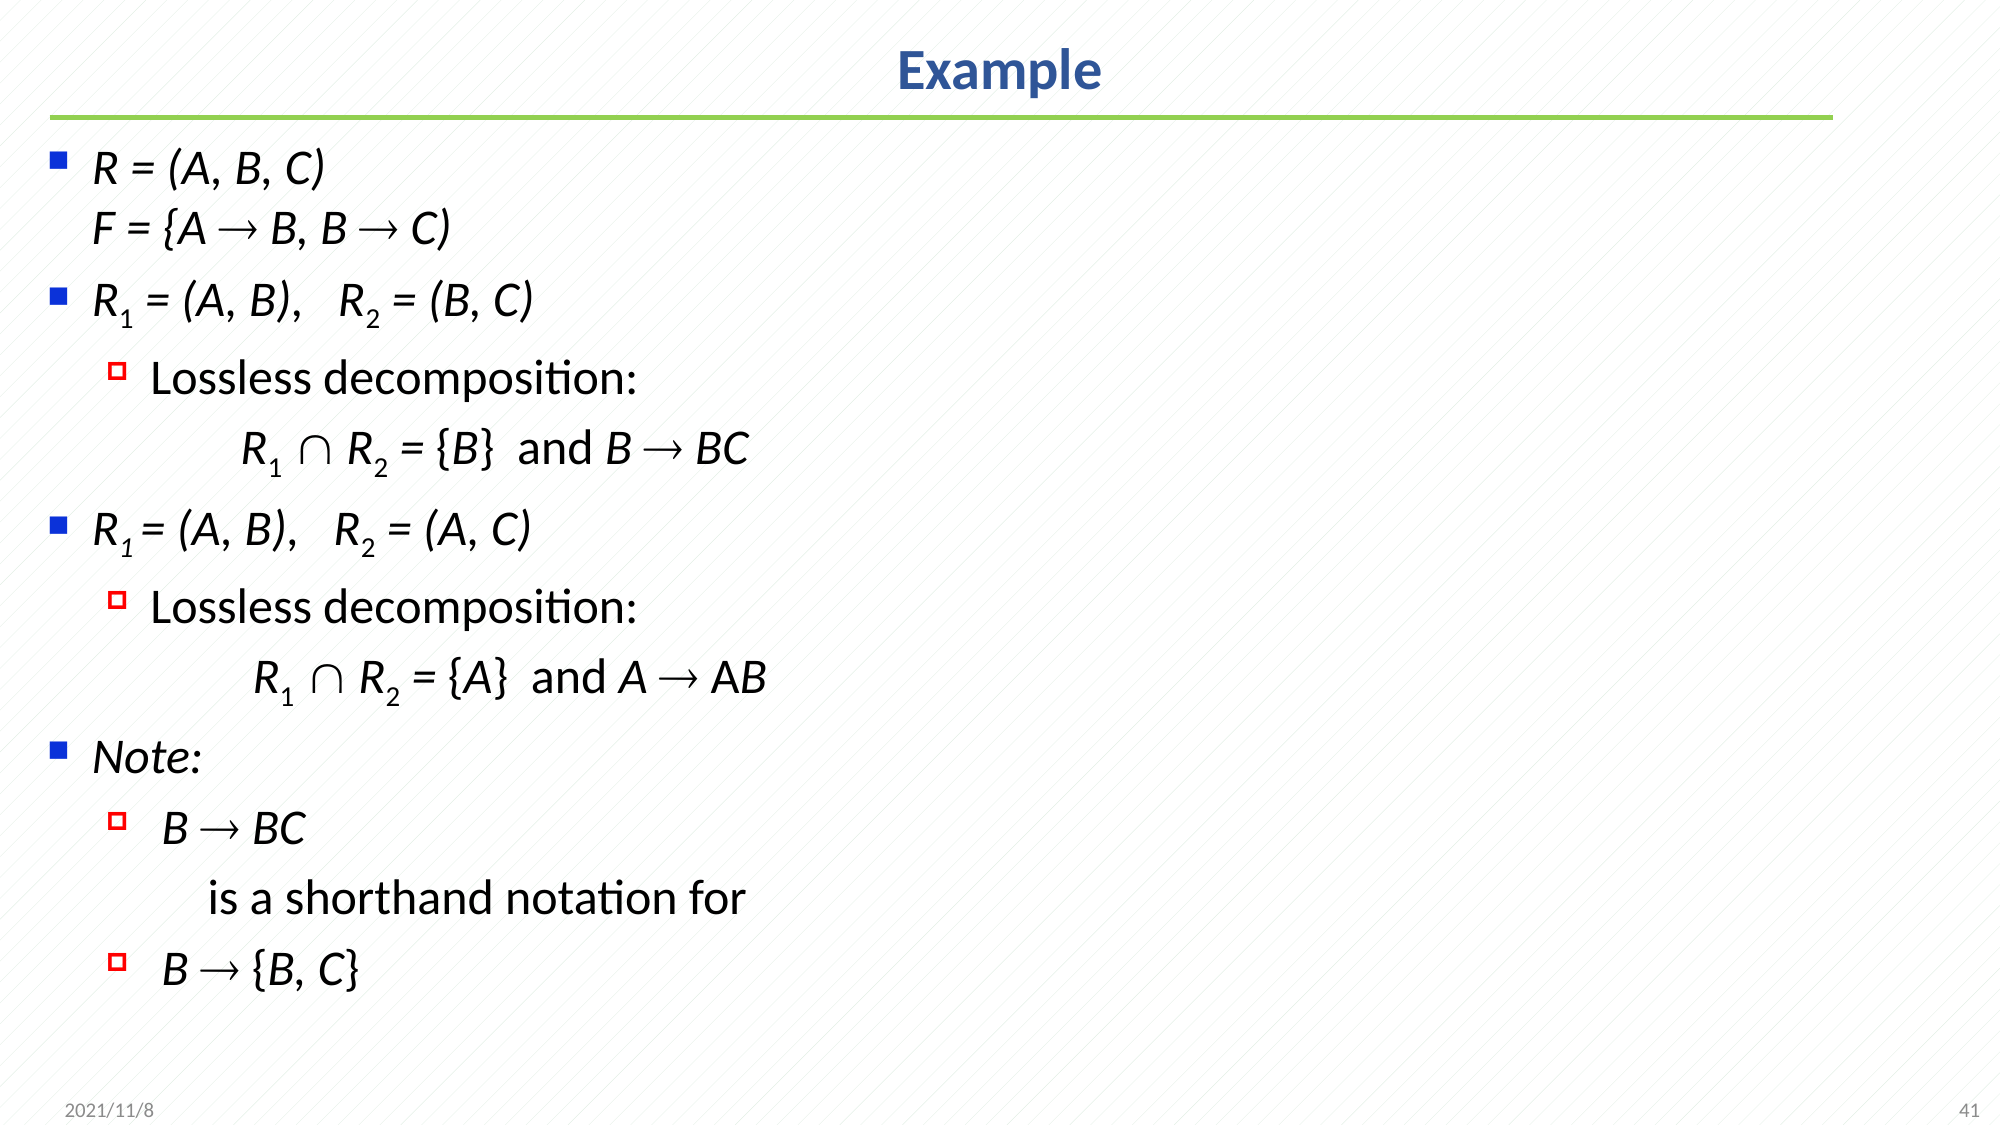

# Example
R = (A, B, C)
F = {A → B, B → C)
R1 = (A, B),   R2 = (B, C)
Lossless decomposition:
	        R1  ∩ R2 = {B}  and B → BC
R1 = (A, B),   R2 = (A, C)
Lossless decomposition:
             R1  ∩ R2 = {A}  and A → AB
Note:
 B → BC
         is a shorthand notation for
 B → {B, C}

41
2021/11/8